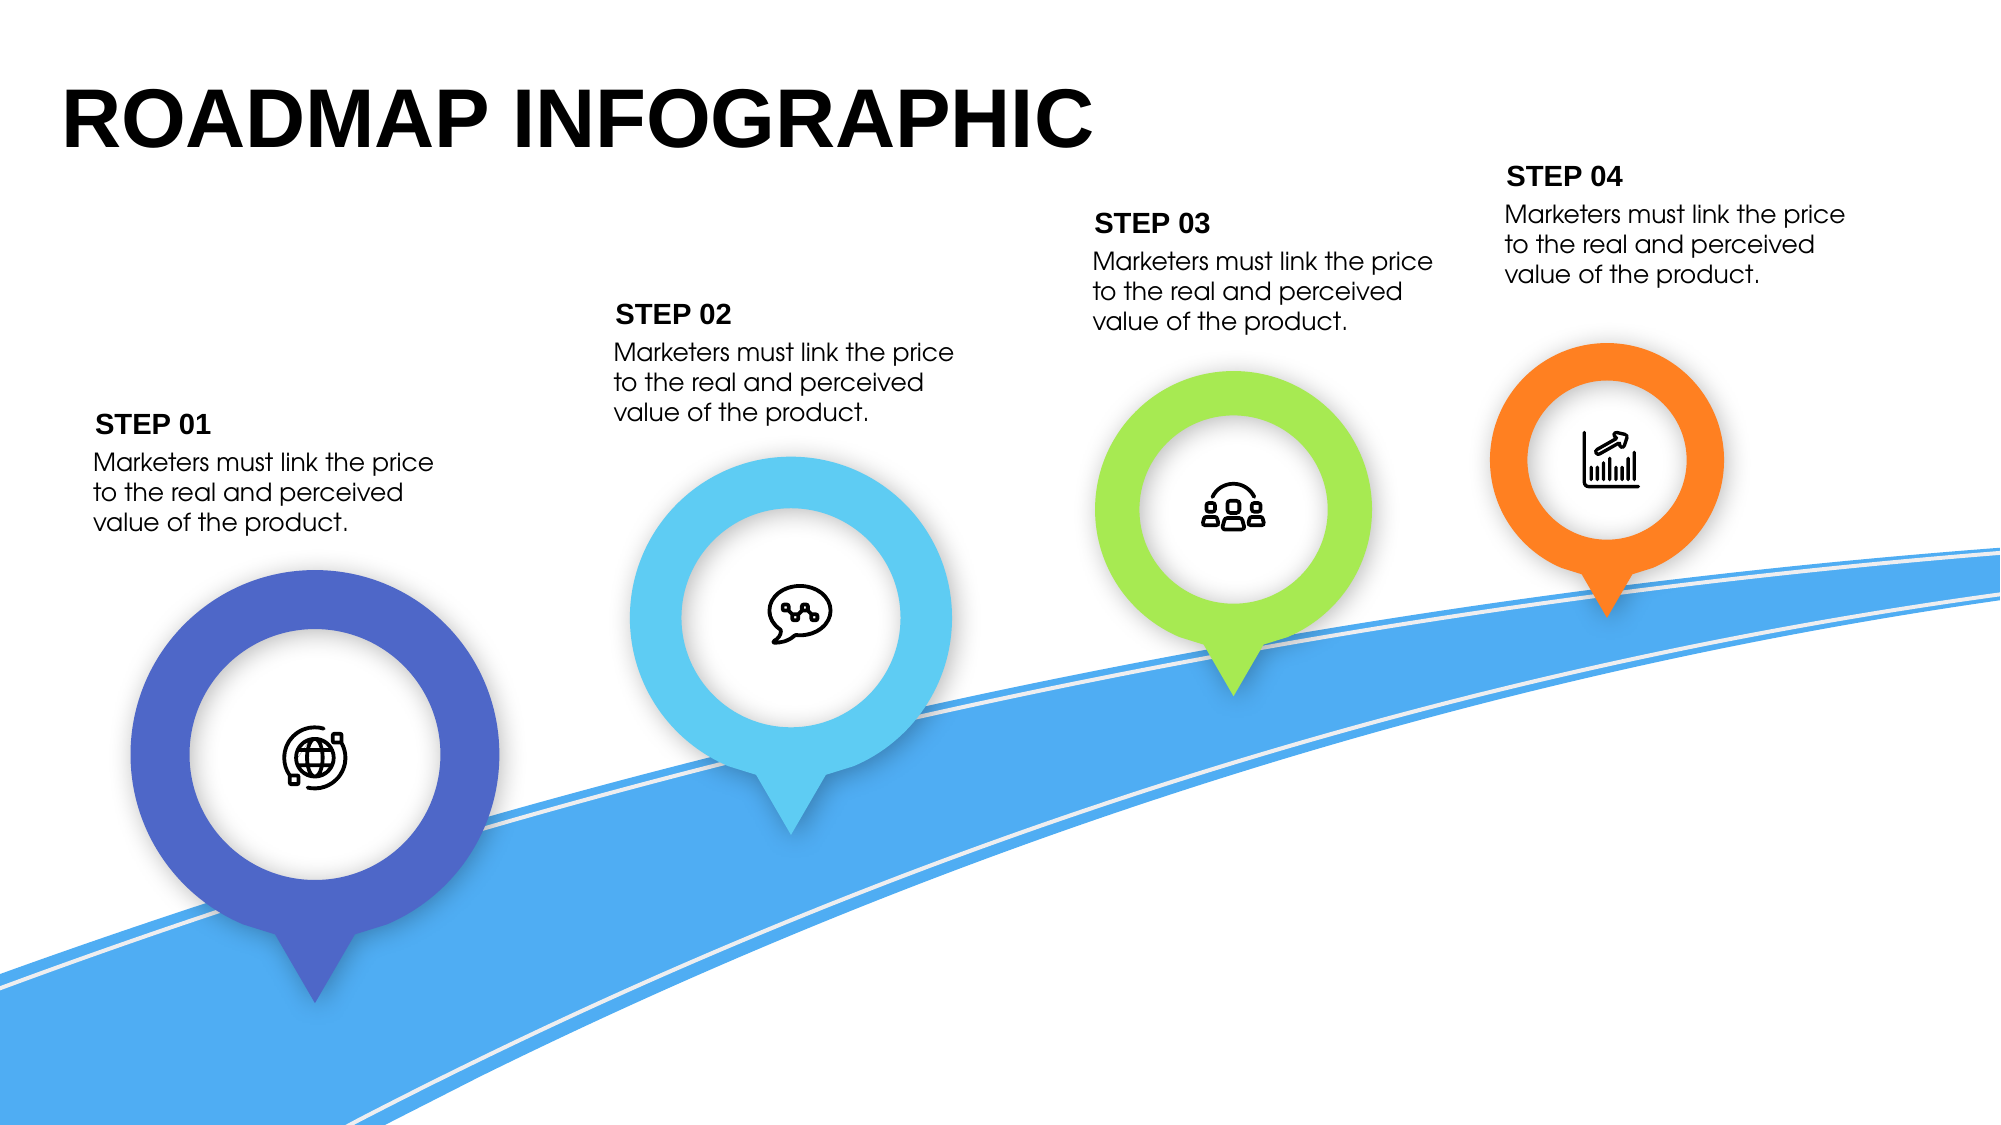

roadmap Infographic
STEP 04
Marketers must link the price to the real and perceived value of the product.
STEP 03
Marketers must link the price to the real and perceived value of the product.
STEP 02
Marketers must link the price to the real and perceived value of the product.

STEP 01

Marketers must link the price to the real and perceived value of the product.